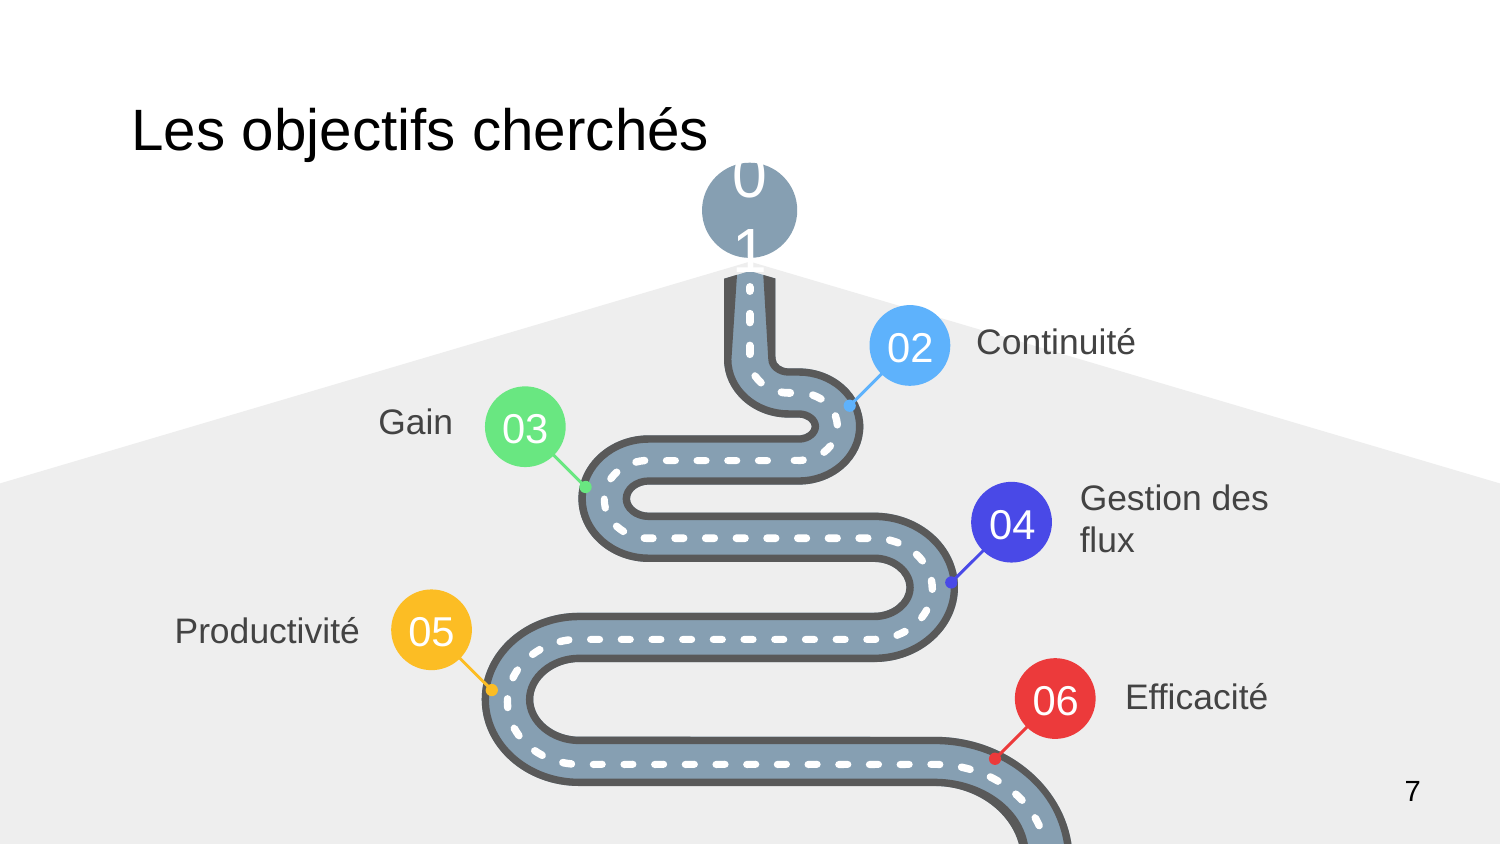

# Les objectifs cherchés
01

Continuité
02
Gain

03

Gestion des flux
04

Productivité
05

Efficacité
06
7